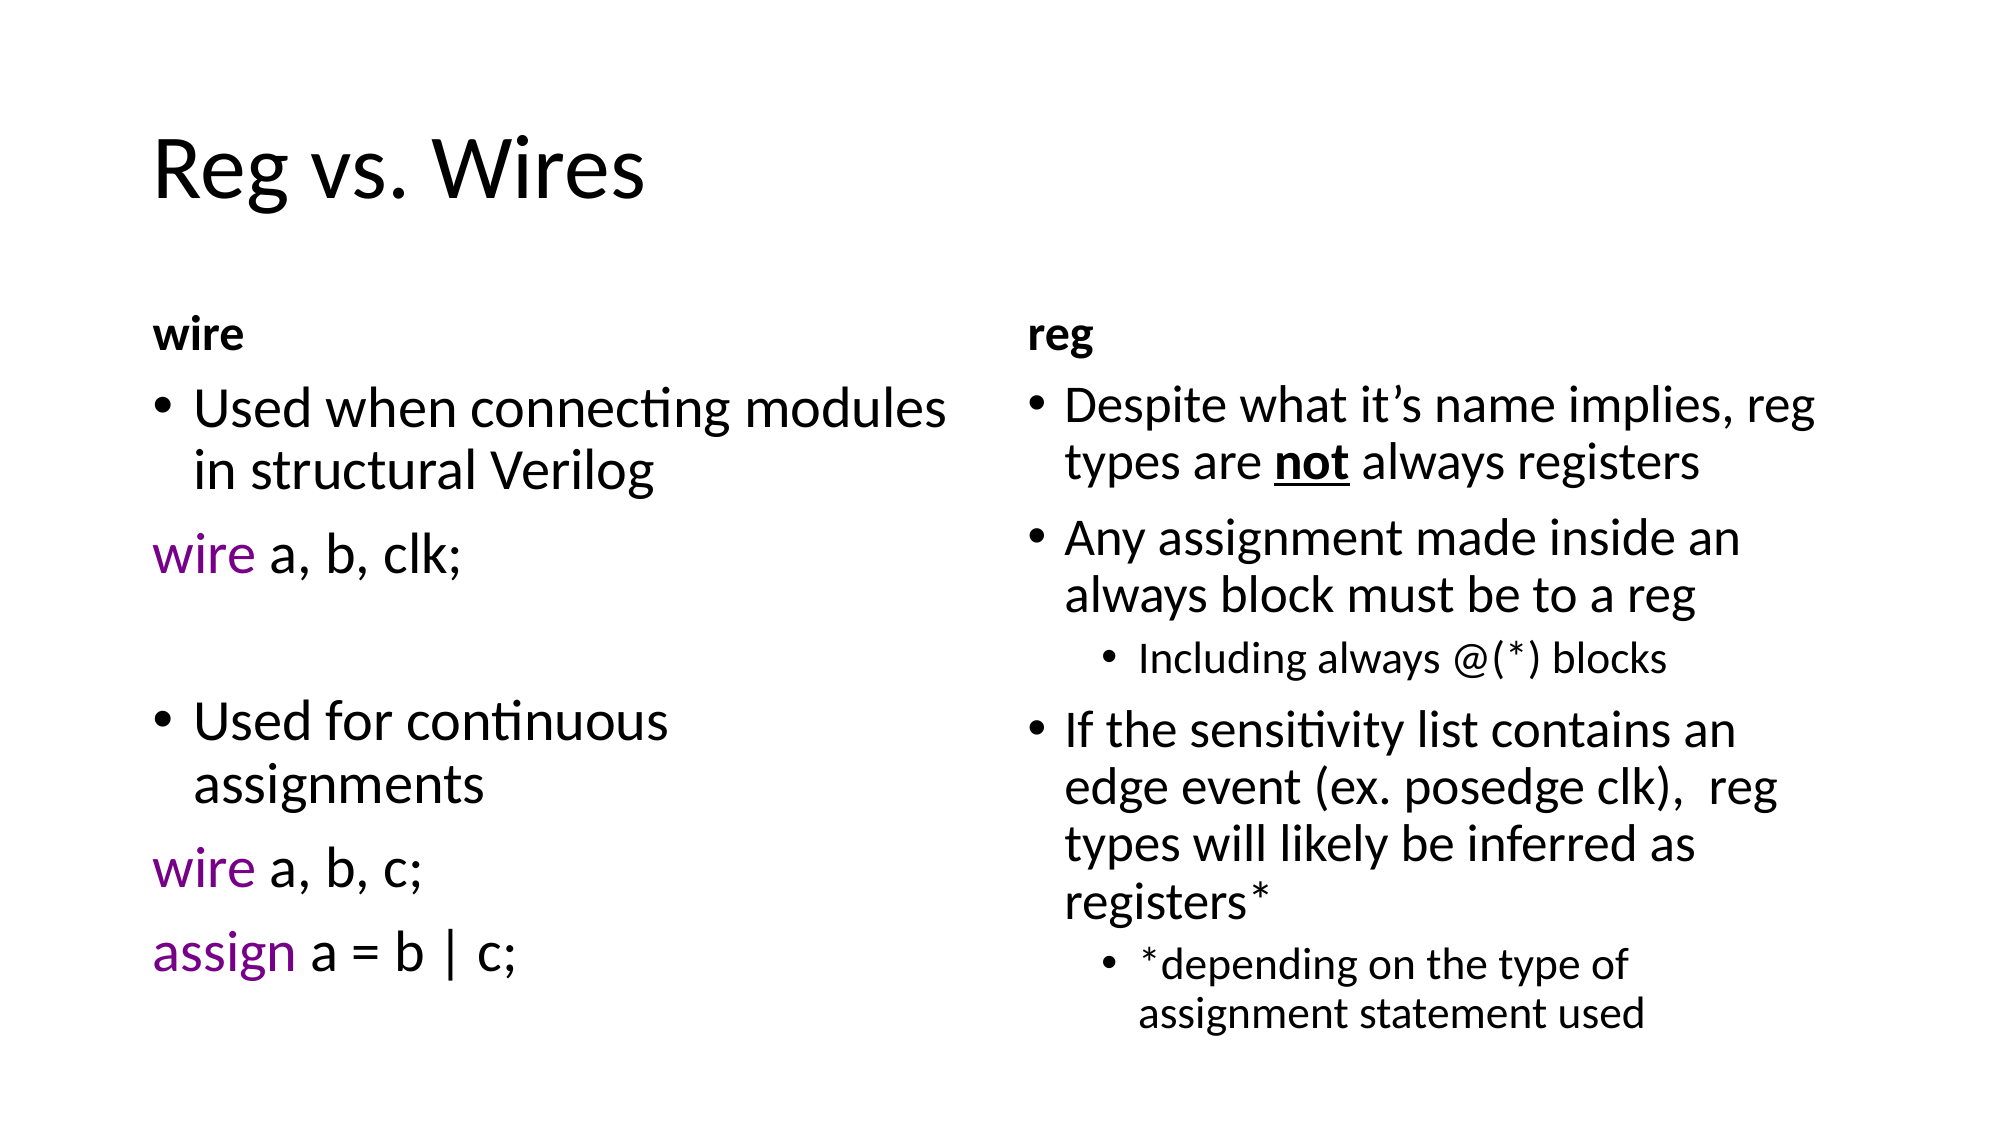

# Reg vs. Wires
wire
reg
Despite what it’s name implies, reg types are not always registers
Any assignment made inside an always block must be to a reg
Including always @(*) blocks
If the sensitivity list contains an edge event (ex. posedge clk),  reg types will likely be inferred as registers*
*depending on the type of assignment statement used

Used when connecting modules in structural Verilog
wire a, b, clk;

Used for continuous assignments
wire a, b, c;
assign a = b | c;